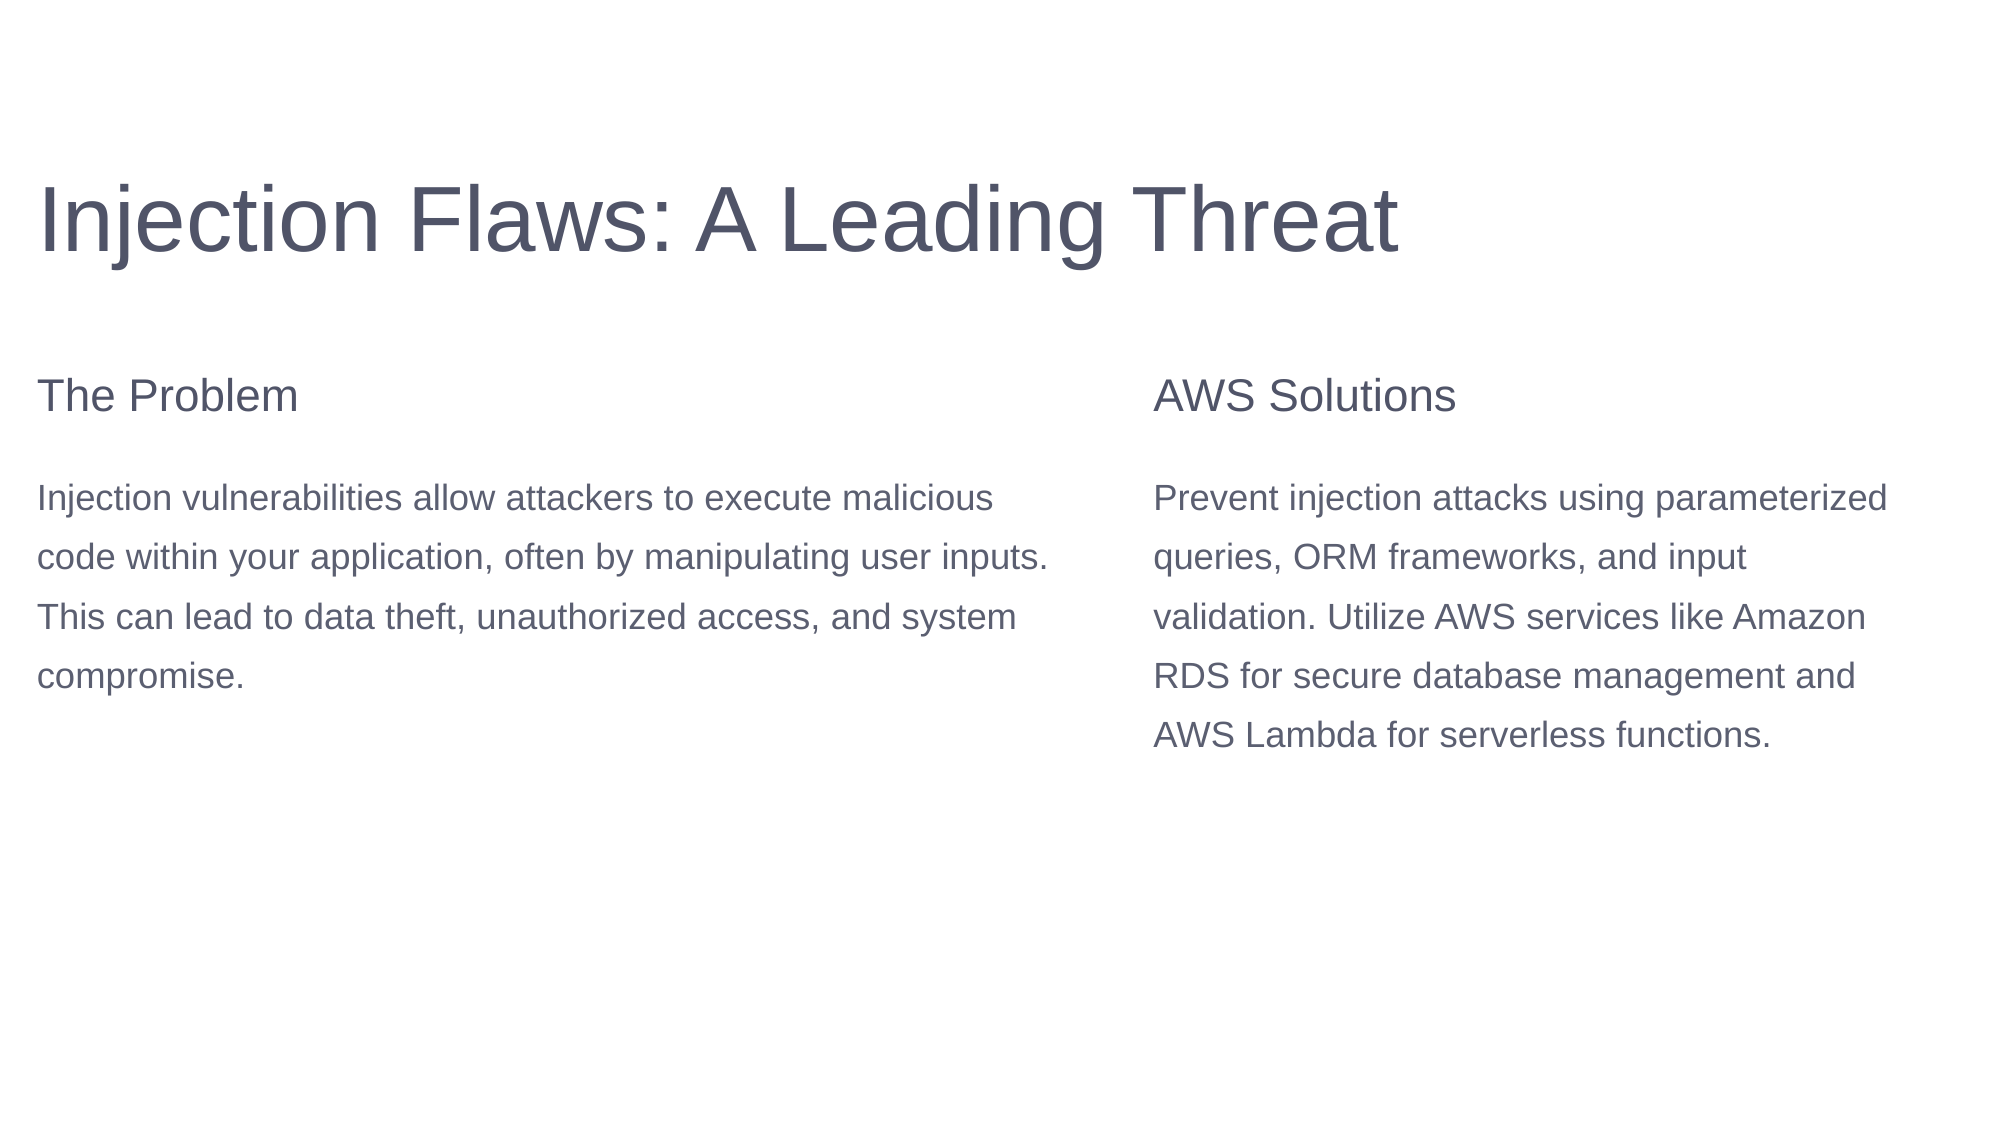

Injection Flaws: A Leading Threat
The Problem
AWS Solutions
Injection vulnerabilities allow attackers to execute malicious code within your application, often by manipulating user inputs. This can lead to data theft, unauthorized access, and system compromise.
Prevent injection attacks using parameterized queries, ORM frameworks, and input validation. Utilize AWS services like Amazon RDS for secure database management and AWS Lambda for serverless functions.